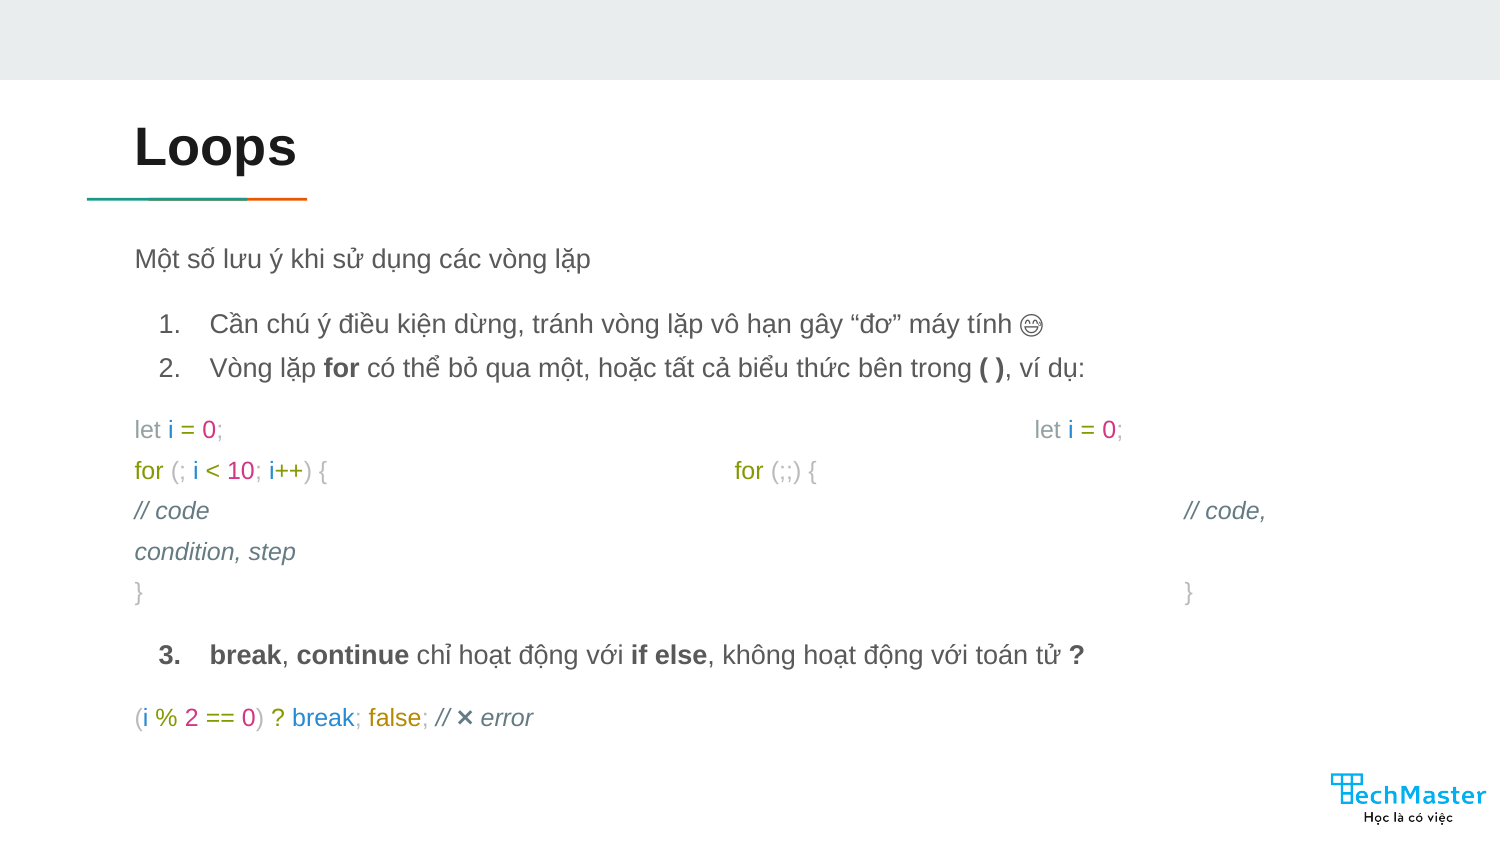

# Loops
Một số lưu ý khi sử dụng các vòng lặp
Cần chú ý điều kiện dừng, tránh vòng lặp vô hạn gây “đơ” máy tính 😅
Vòng lặp for có thể bỏ qua một, hoặc tất cả biểu thức bên trong ( ), ví dụ:
let i = 0;						let i = 0;
for (; i < 10; i++) {			for (;;) {
// code					    		// code, condition, step
}							}
break, continue chỉ hoạt động với if else, không hoạt động với toán tử ?
(i % 2 == 0) ? break; false; // ❌ error